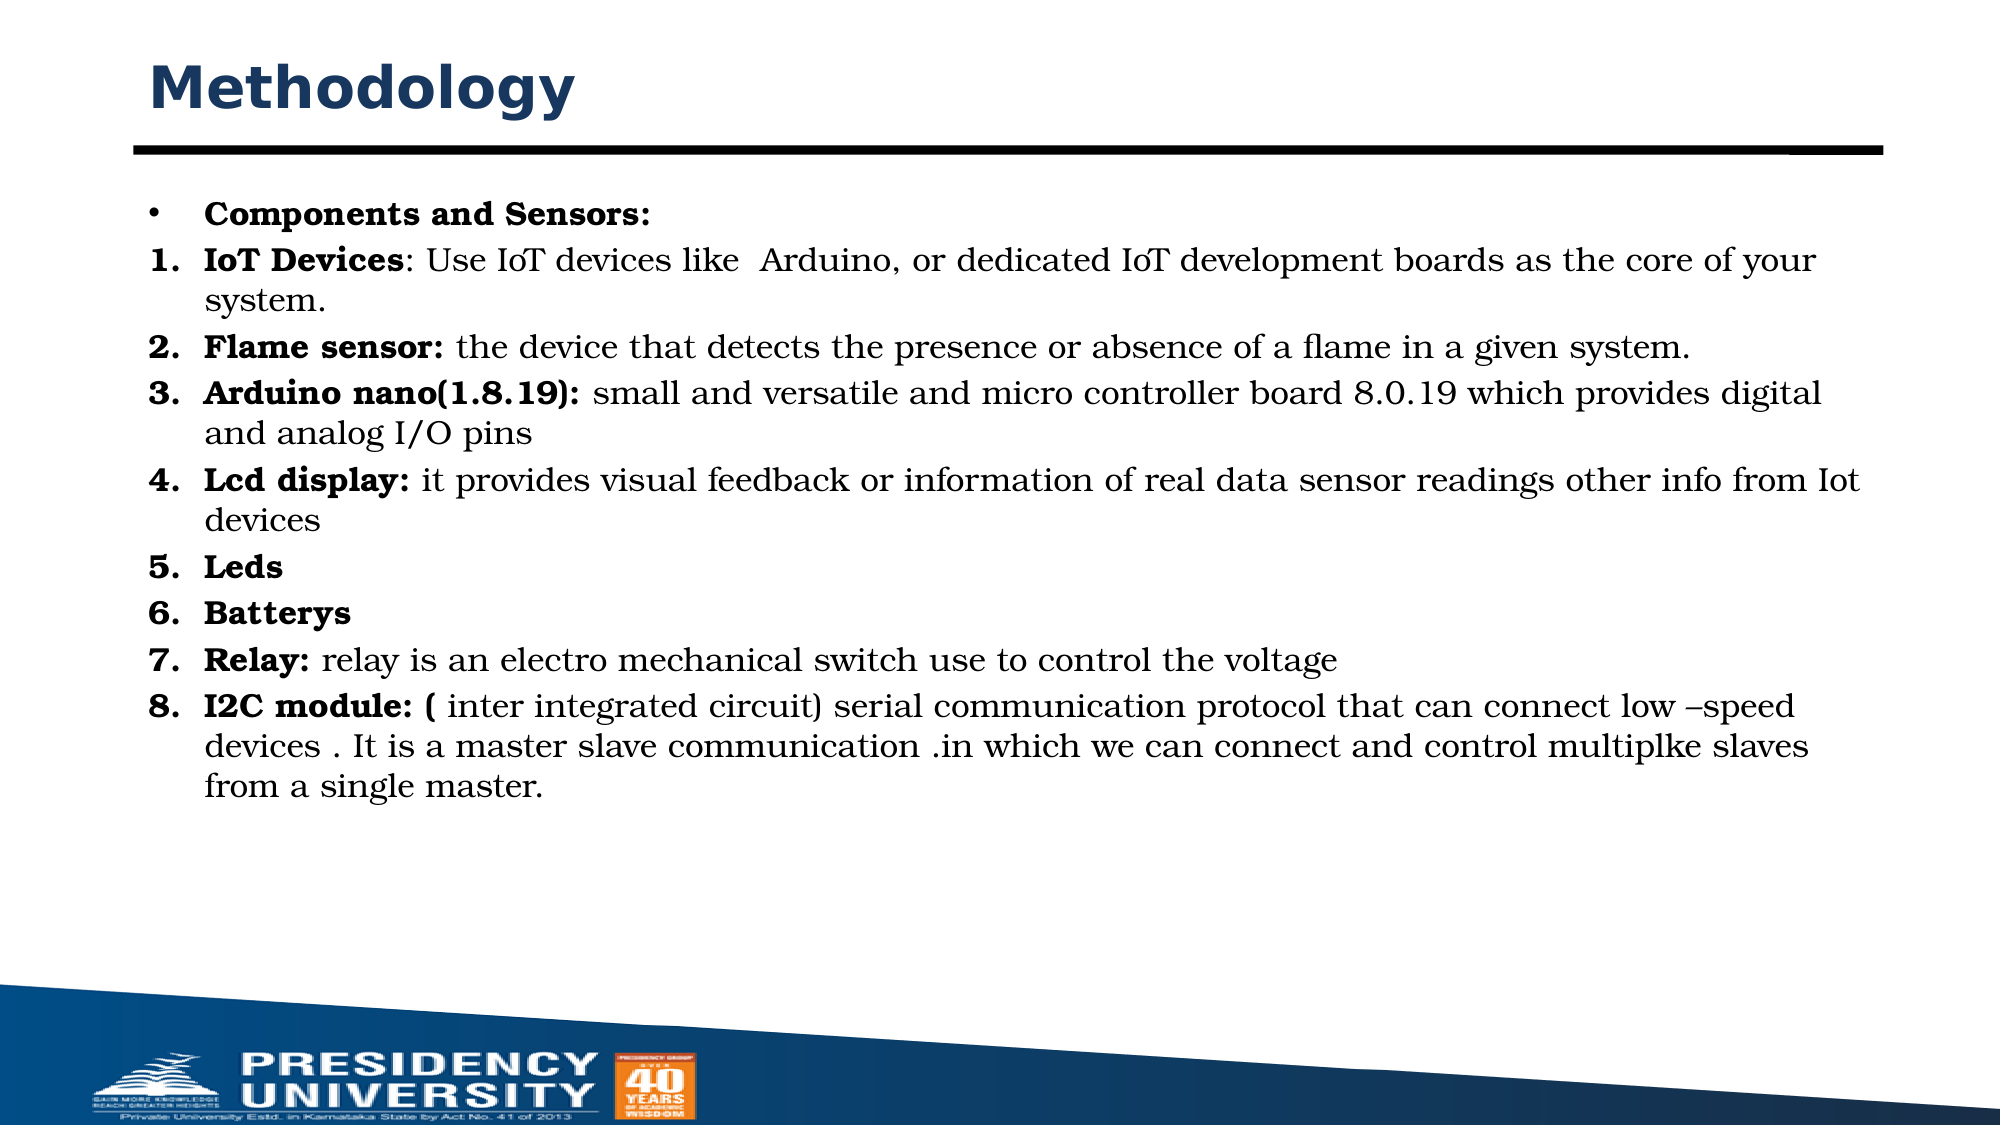

# Methodology
Components and Sensors:
IoT Devices: Use IoT devices like  Arduino, or dedicated IoT development boards as the core of your system.
Flame sensor: the device that detects the presence or absence of a flame in a given system.
Arduino nano(1.8.19): small and versatile and micro controller board 8.0.19 which provides digital and analog I/O pins
Lcd display: it provides visual feedback or information of real data sensor readings other info from Iot devices
Leds
Batterys
Relay: relay is an electro mechanical switch use to control the voltage
I2C module: ( inter integrated circuit) serial communication protocol that can connect low –speed devices . It is a master slave communication .in which we can connect and control multiplke slaves from a single master.